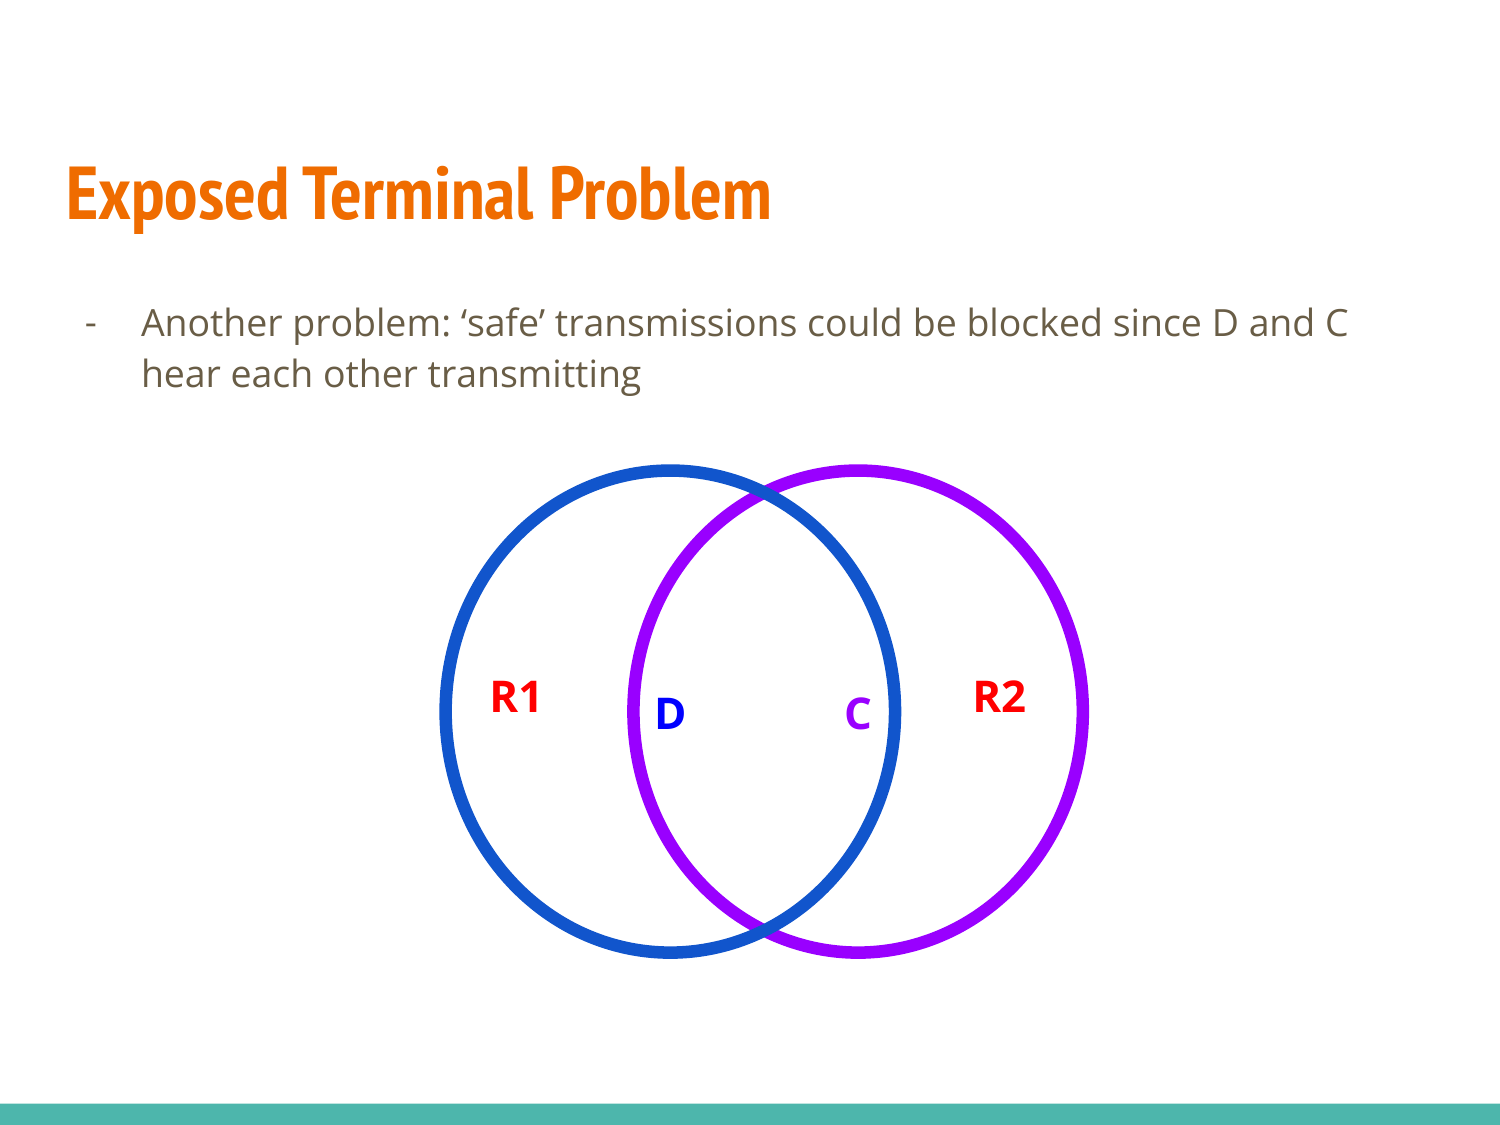

# Exposed Terminal Problem
Another problem: ‘safe’ transmissions could be blocked since D and C hear each other transmitting
D
C
R1
R2